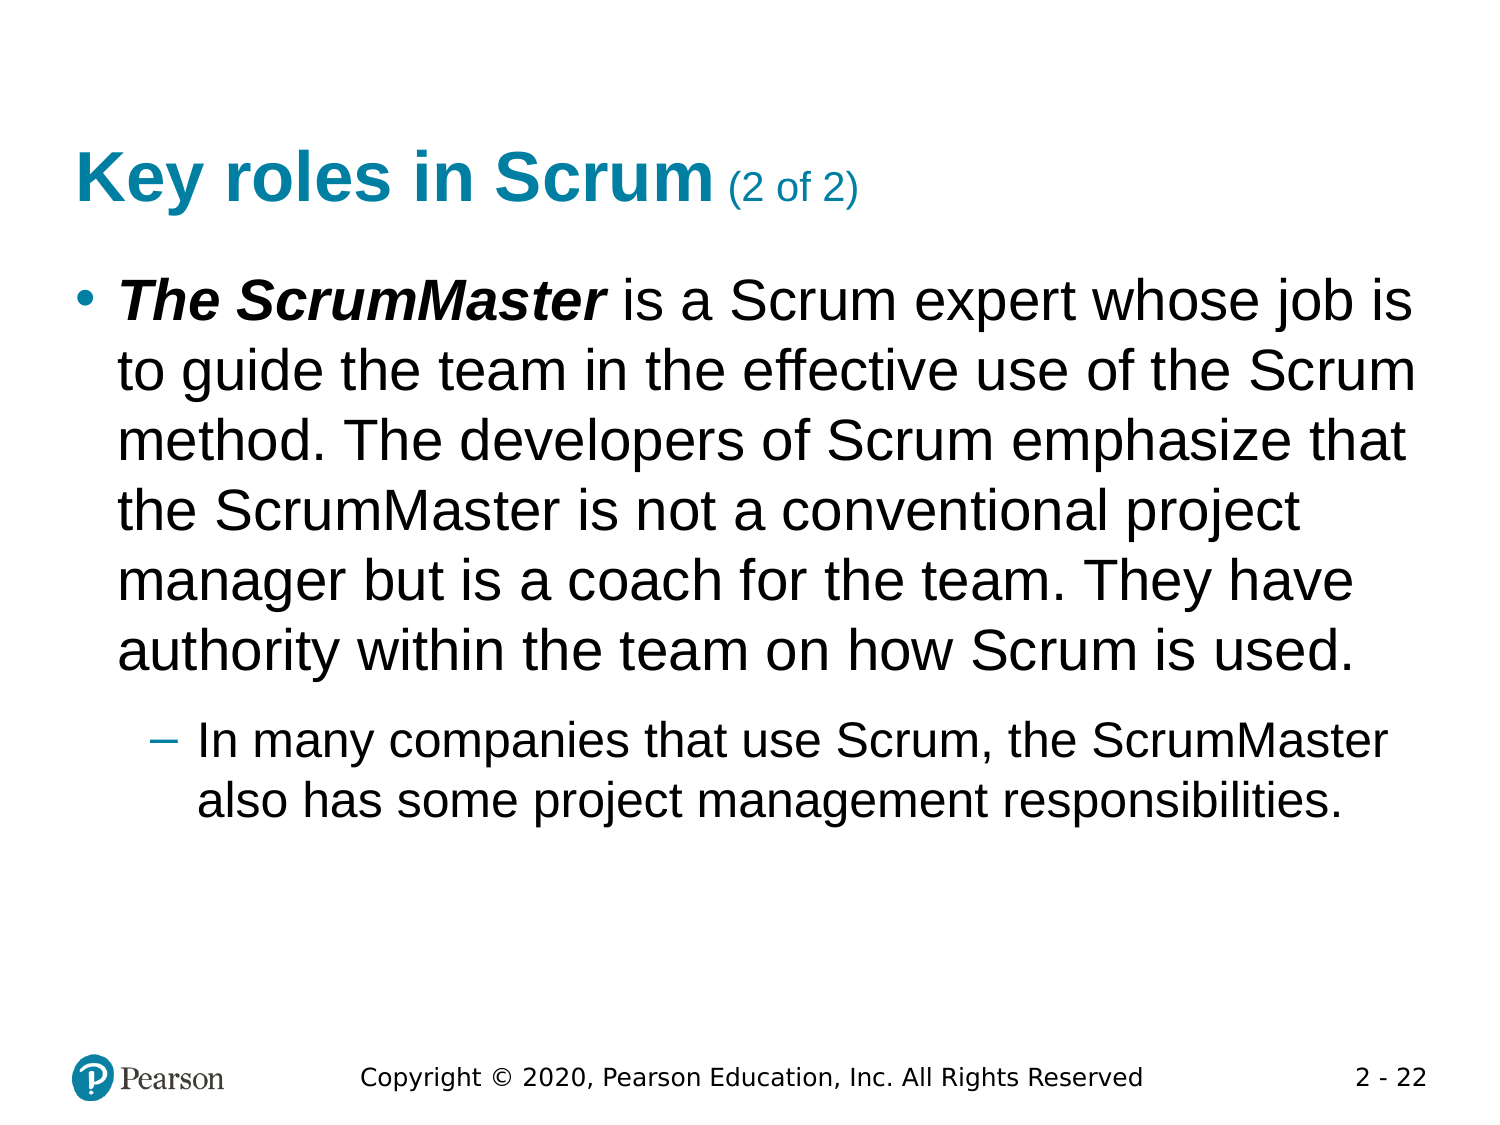

# Key roles in Scrum (2 of 2)
The ScrumMaster is a Scrum expert whose job is to guide the team in the effective use of the Scrum method. The developers of Scrum emphasize that the ScrumMaster is not a conventional project manager but is a coach for the team. They have authority within the team on how Scrum is used.
In many companies that use Scrum, the ScrumMaster also has some project management responsibilities.